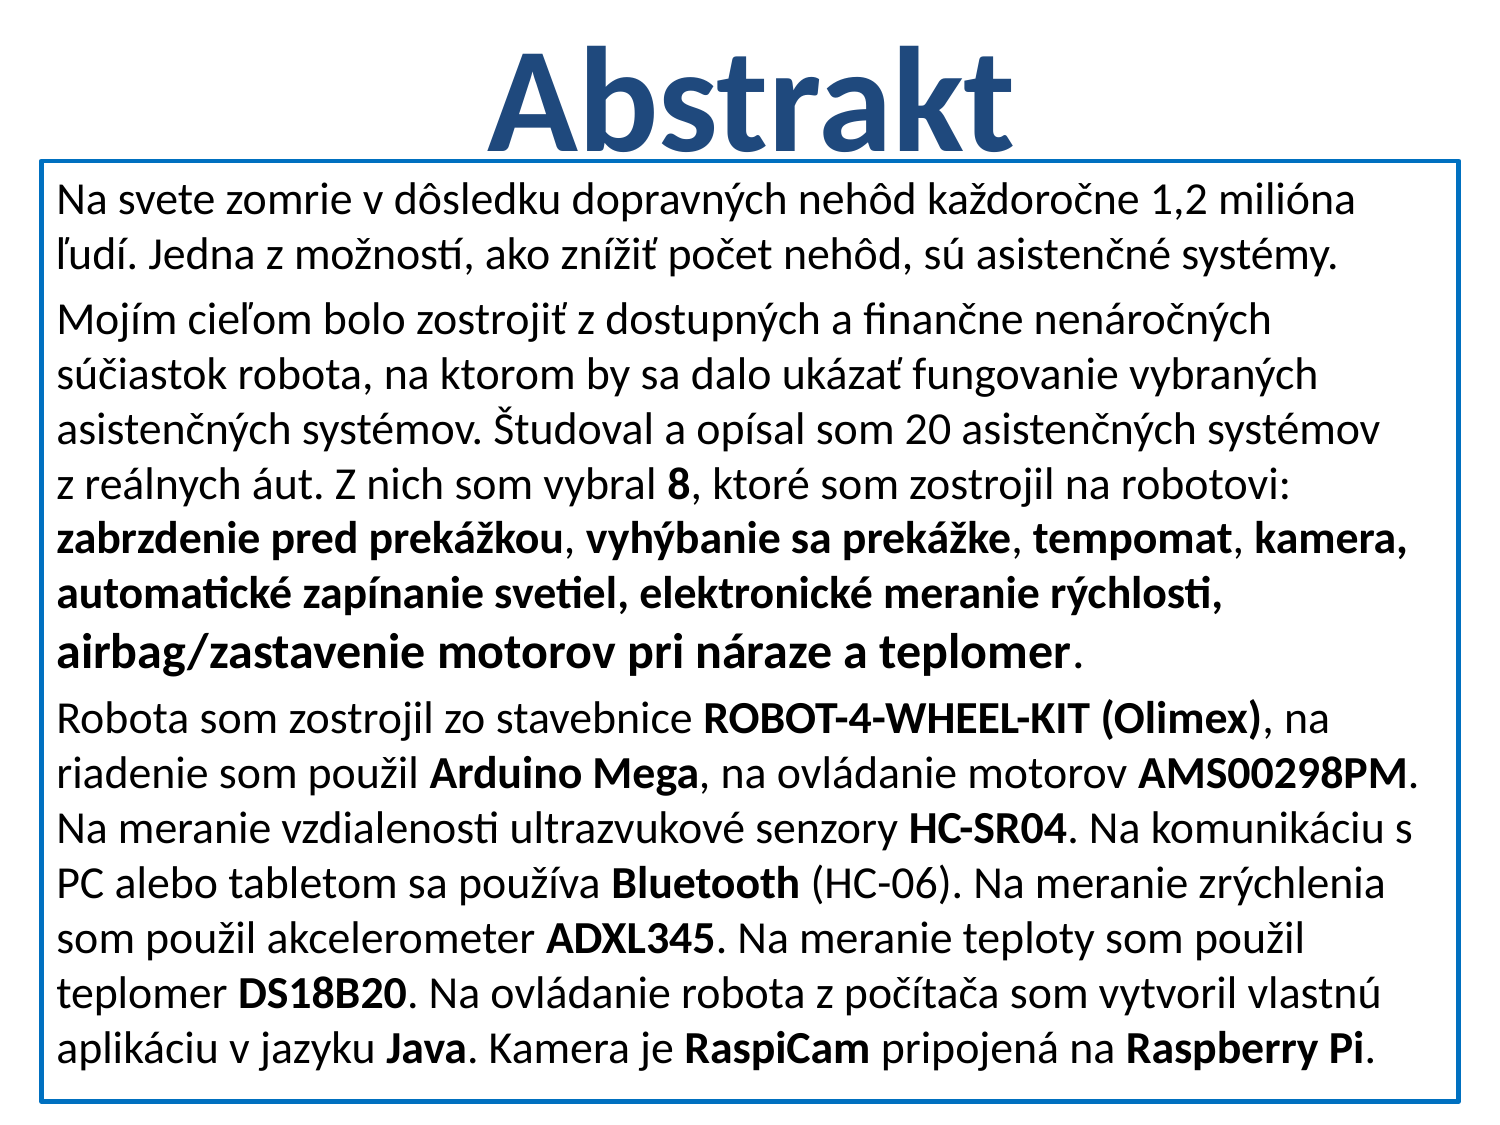

# Abstrakt
Na svete zomrie v dôsledku dopravných nehôd každoročne 1,2 milióna ľudí. Jedna z možností, ako znížiť počet nehôd, sú asistenčné systémy.
Mojím cieľom bolo zostrojiť z dostupných a finančne nenáročných súčiastok robota, na ktorom by sa dalo ukázať fungovanie vybraných asistenčných systémov. Študoval a opísal som 20 asistenčných systémov
z reálnych áut. Z nich som vybral 8, ktoré som zostrojil na robotovi: zabrzdenie pred prekážkou, vyhýbanie sa prekážke, tempomat, kamera, automatické zapínanie svetiel, elektronické meranie rýchlosti, airbag/zastavenie motorov pri náraze a teplomer.
Robota som zostrojil zo stavebnice ROBOT-4-WHEEL-KIT (Olimex), na riadenie som použil Arduino Mega, na ovládanie motorov AMS00298PM. Na meranie vzdialenosti ultrazvukové senzory HC-SR04. Na komunikáciu s PC alebo tabletom sa používa Bluetooth (HC-06). Na meranie zrýchlenia som použil akcelerometer ADXL345. Na meranie teploty som použil teplomer DS18B20. Na ovládanie robota z počítača som vytvoril vlastnú aplikáciu v jazyku Java. Kamera je RaspiCam pripojená na Raspberry Pi.